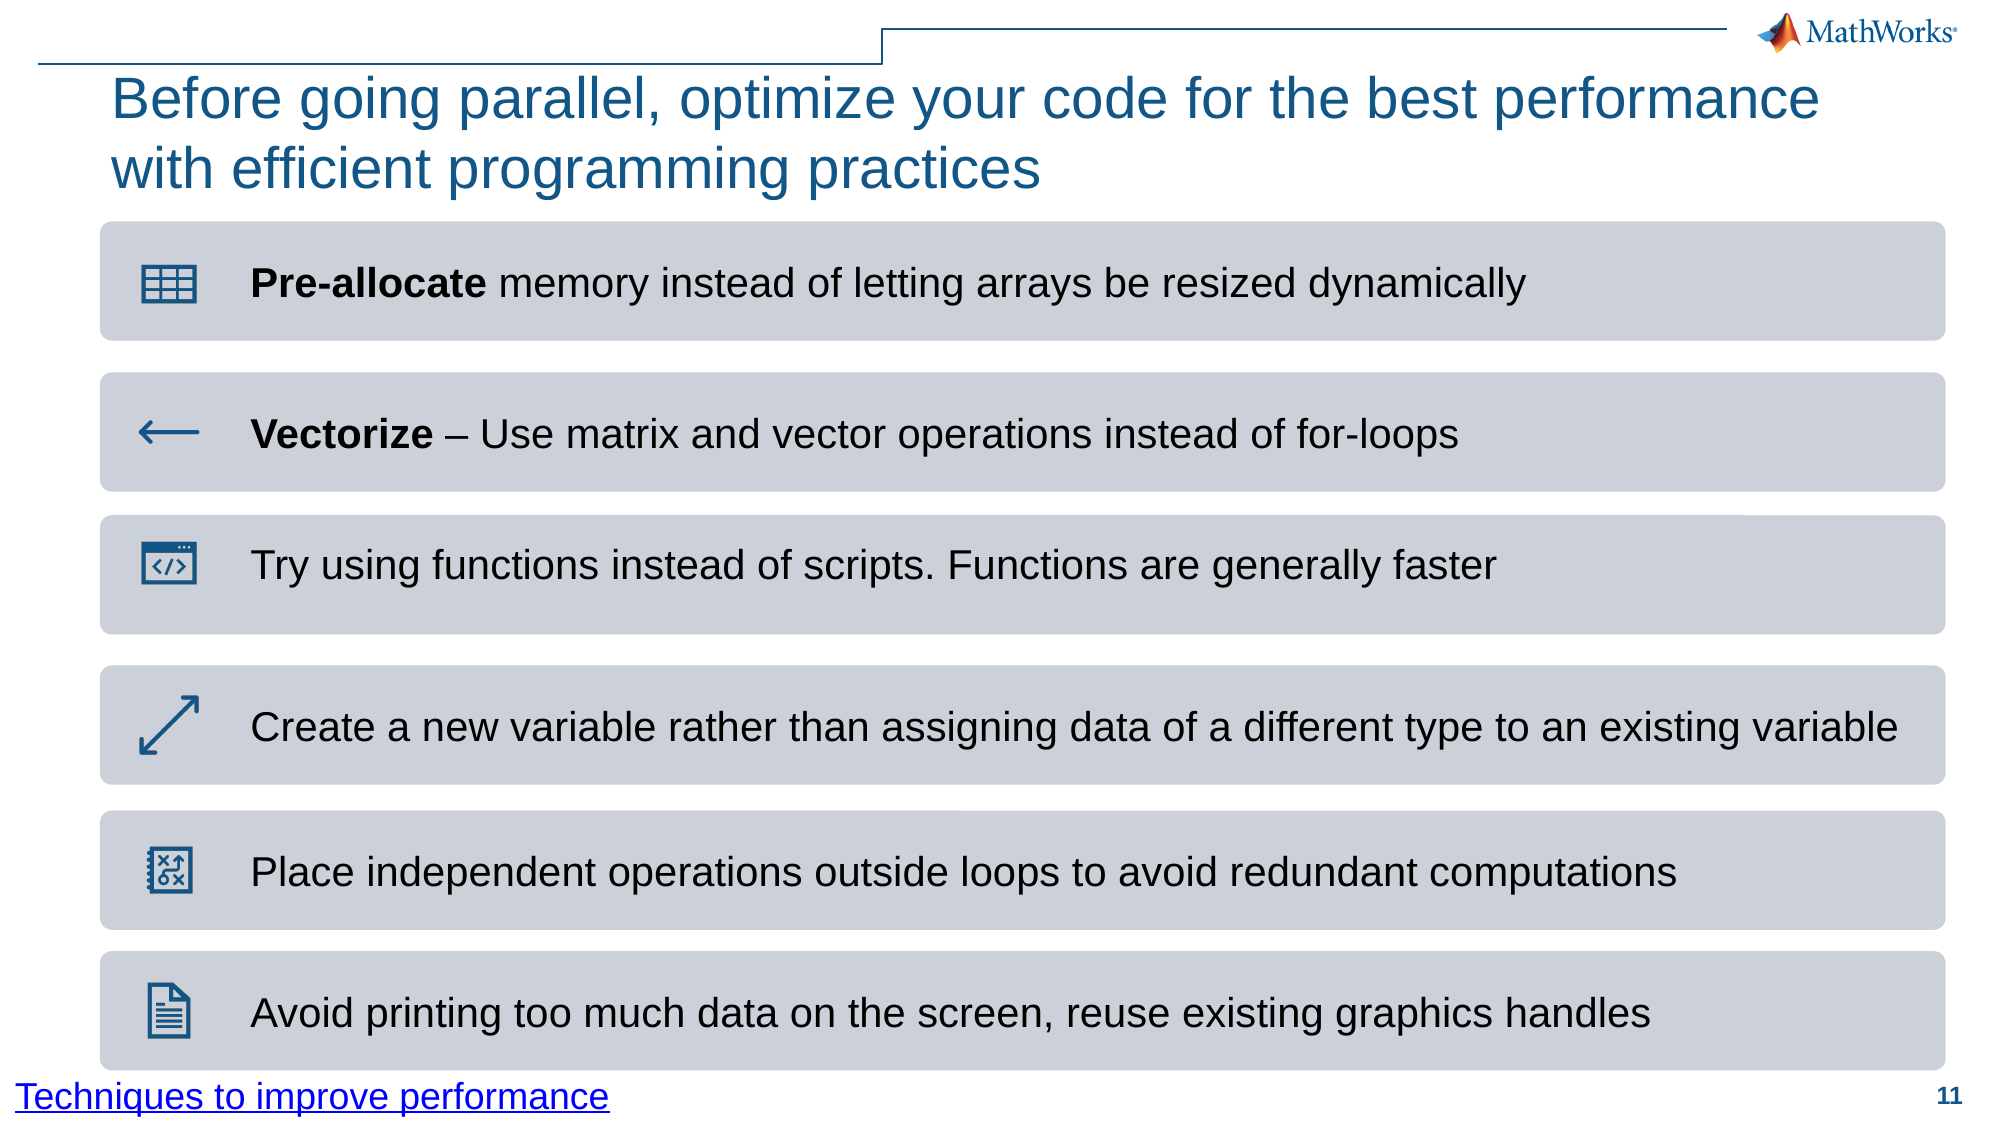

# Before going parallel, optimize your code for the best performance with efficient programming practices
Try using functions instead of scripts. Functions are generally faster
Pre-allocate memory instead of letting arrays be resized dynamically
Create a new variable rather than assigning data of a different type to an existing variable
Vectorize – Use matrix and vector operations instead of for-loops
Avoid printing too much data on the screen, reuse existing graphics handles
Place independent operations outside loops to avoid redundant computations
Techniques to improve performance